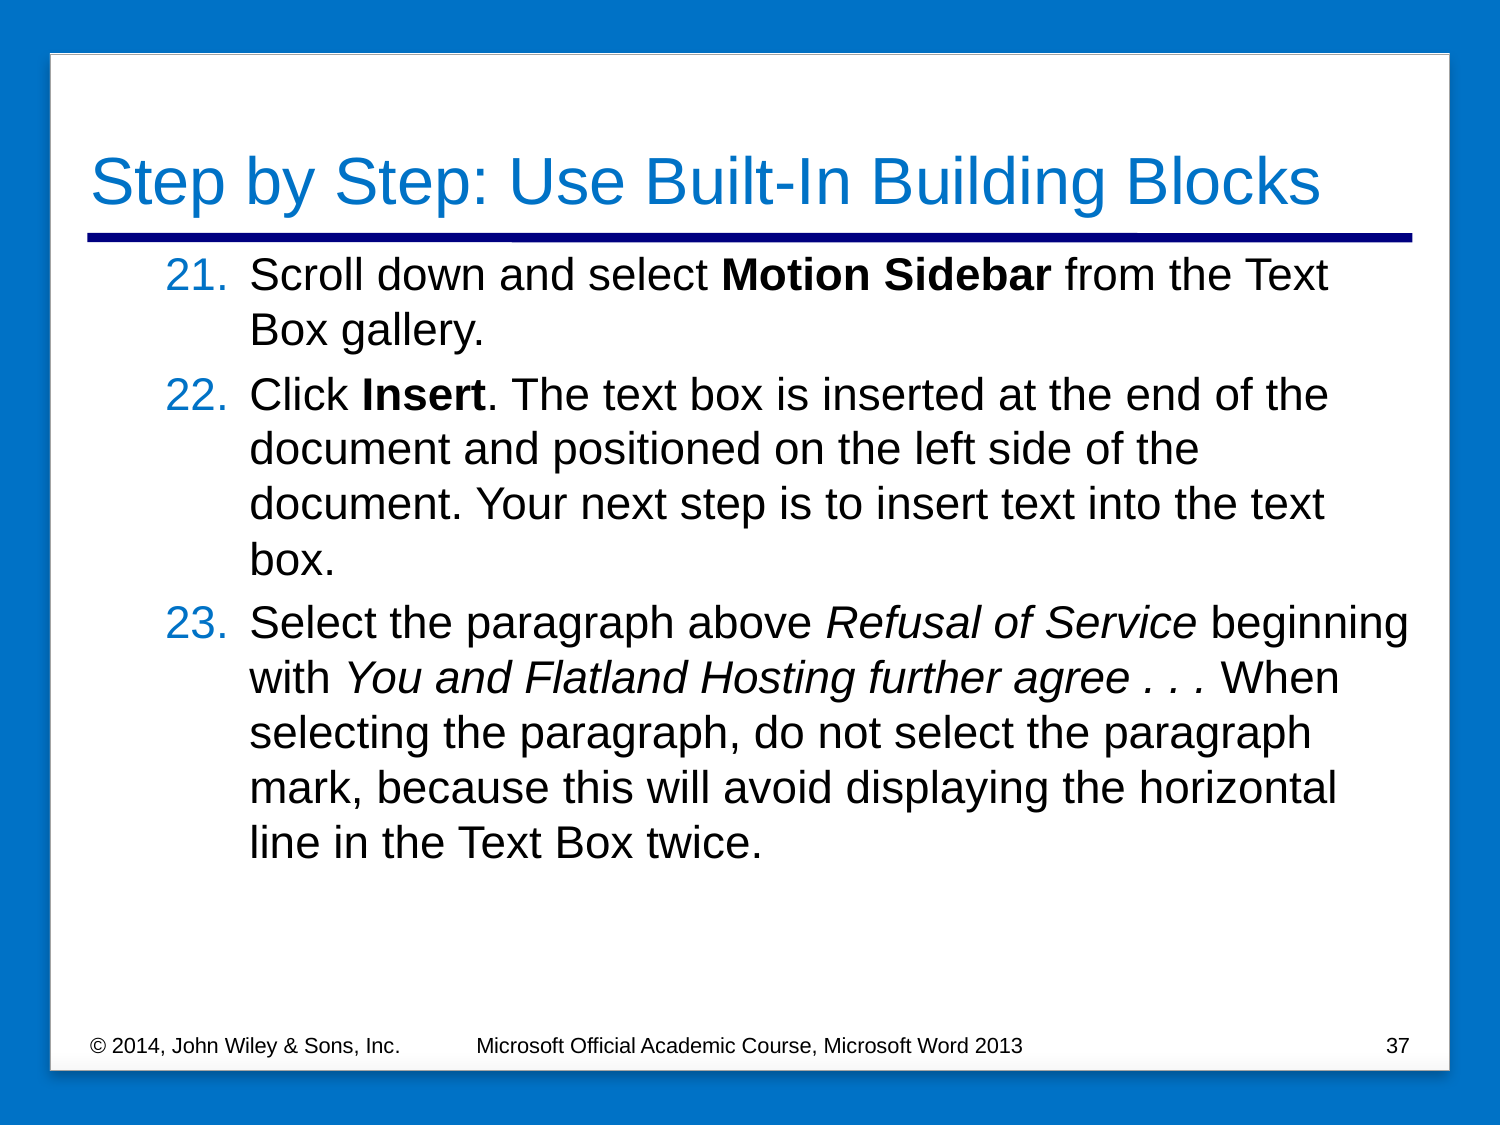

# Step by Step: Use Built-In Building Blocks
Scroll down and select Motion Sidebar from the Text Box gallery.
Click Insert. The text box is inserted at the end of the document and positioned on the left side of the document. Your next step is to insert text into the text box.
Select the paragraph above Refusal of Service beginning with You and Flatland Hosting further agree . . . When selecting the paragraph, do not select the paragraph mark, because this will avoid displaying the horizontal line in the Text Box twice.
© 2014, John Wiley & Sons, Inc.
Microsoft Official Academic Course, Microsoft Word 2013
37